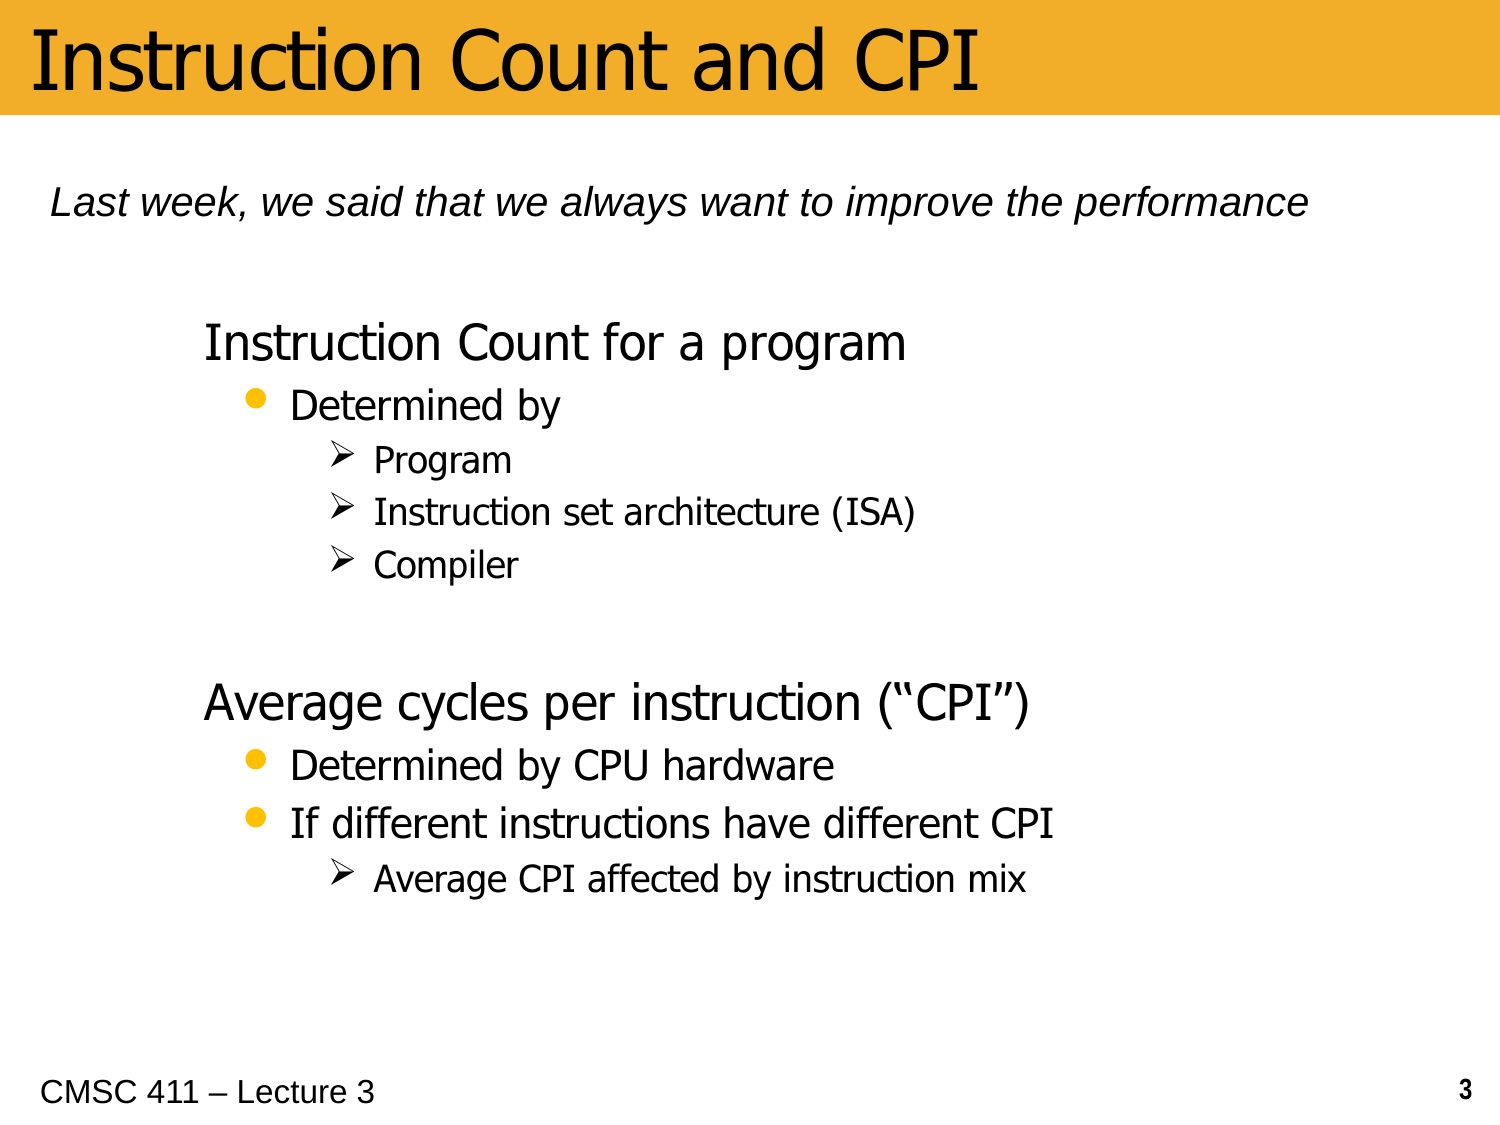

# Instruction Count and CPI
Last week, we said that we always want to improve the performance
Instruction Count for a program
Determined by
Program
Instruction set architecture (ISA)
Compiler

Average cycles per instruction (“CPI”)
Determined by CPU hardware
If different instructions have different CPI
Average CPI affected by instruction mix
3